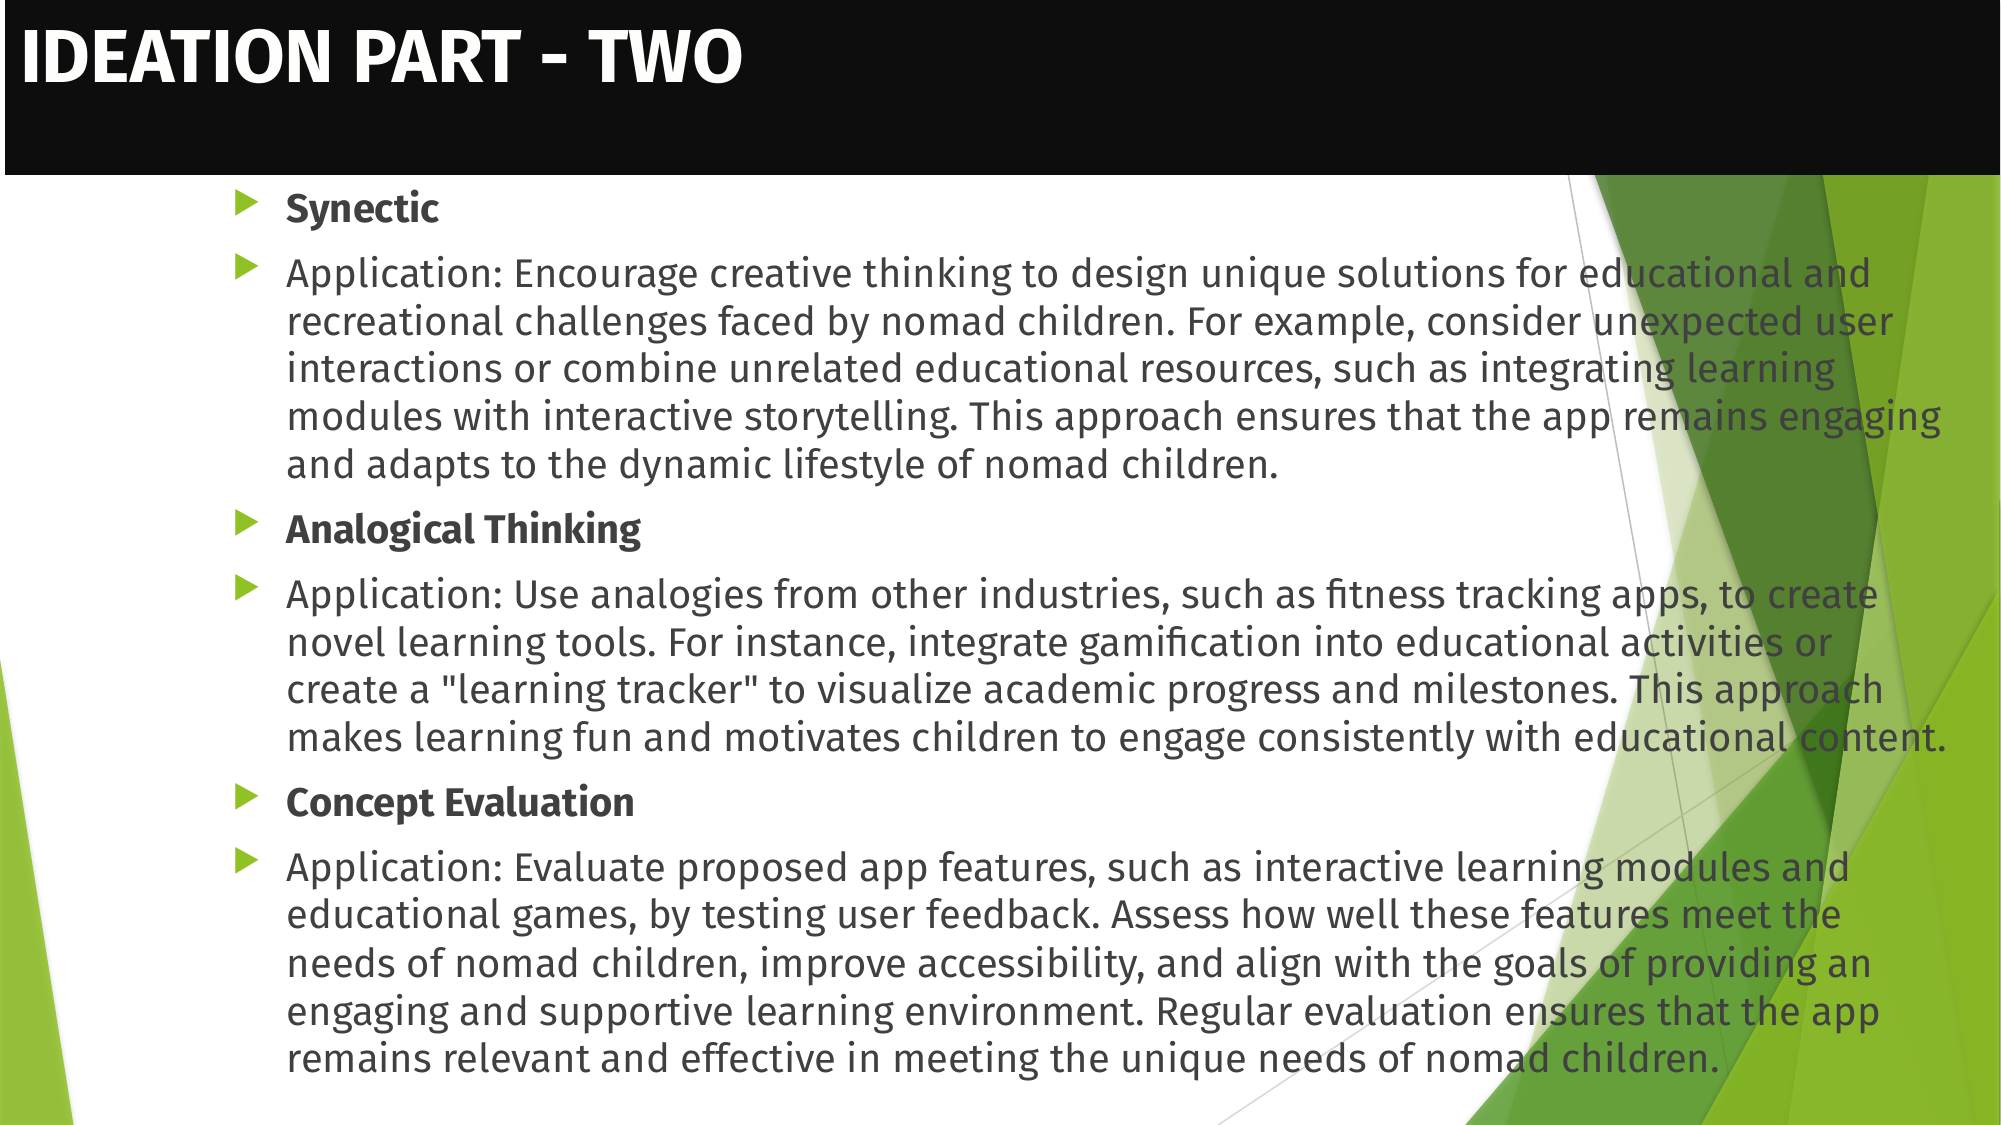

# IDEATION PART - TWO
Synectic
Application: Encourage creative thinking to design unique solutions for educational and recreational challenges faced by nomad children. For example, consider unexpected user interactions or combine unrelated educational resources, such as integrating learning modules with interactive storytelling. This approach ensures that the app remains engaging and adapts to the dynamic lifestyle of nomad children.
Analogical Thinking
Application: Use analogies from other industries, such as fitness tracking apps, to create novel learning tools. For instance, integrate gamification into educational activities or create a "learning tracker" to visualize academic progress and milestones. This approach makes learning fun and motivates children to engage consistently with educational content.
Concept Evaluation
Application: Evaluate proposed app features, such as interactive learning modules and educational games, by testing user feedback. Assess how well these features meet the needs of nomad children, improve accessibility, and align with the goals of providing an engaging and supportive learning environment. Regular evaluation ensures that the app remains relevant and effective in meeting the unique needs of nomad children.